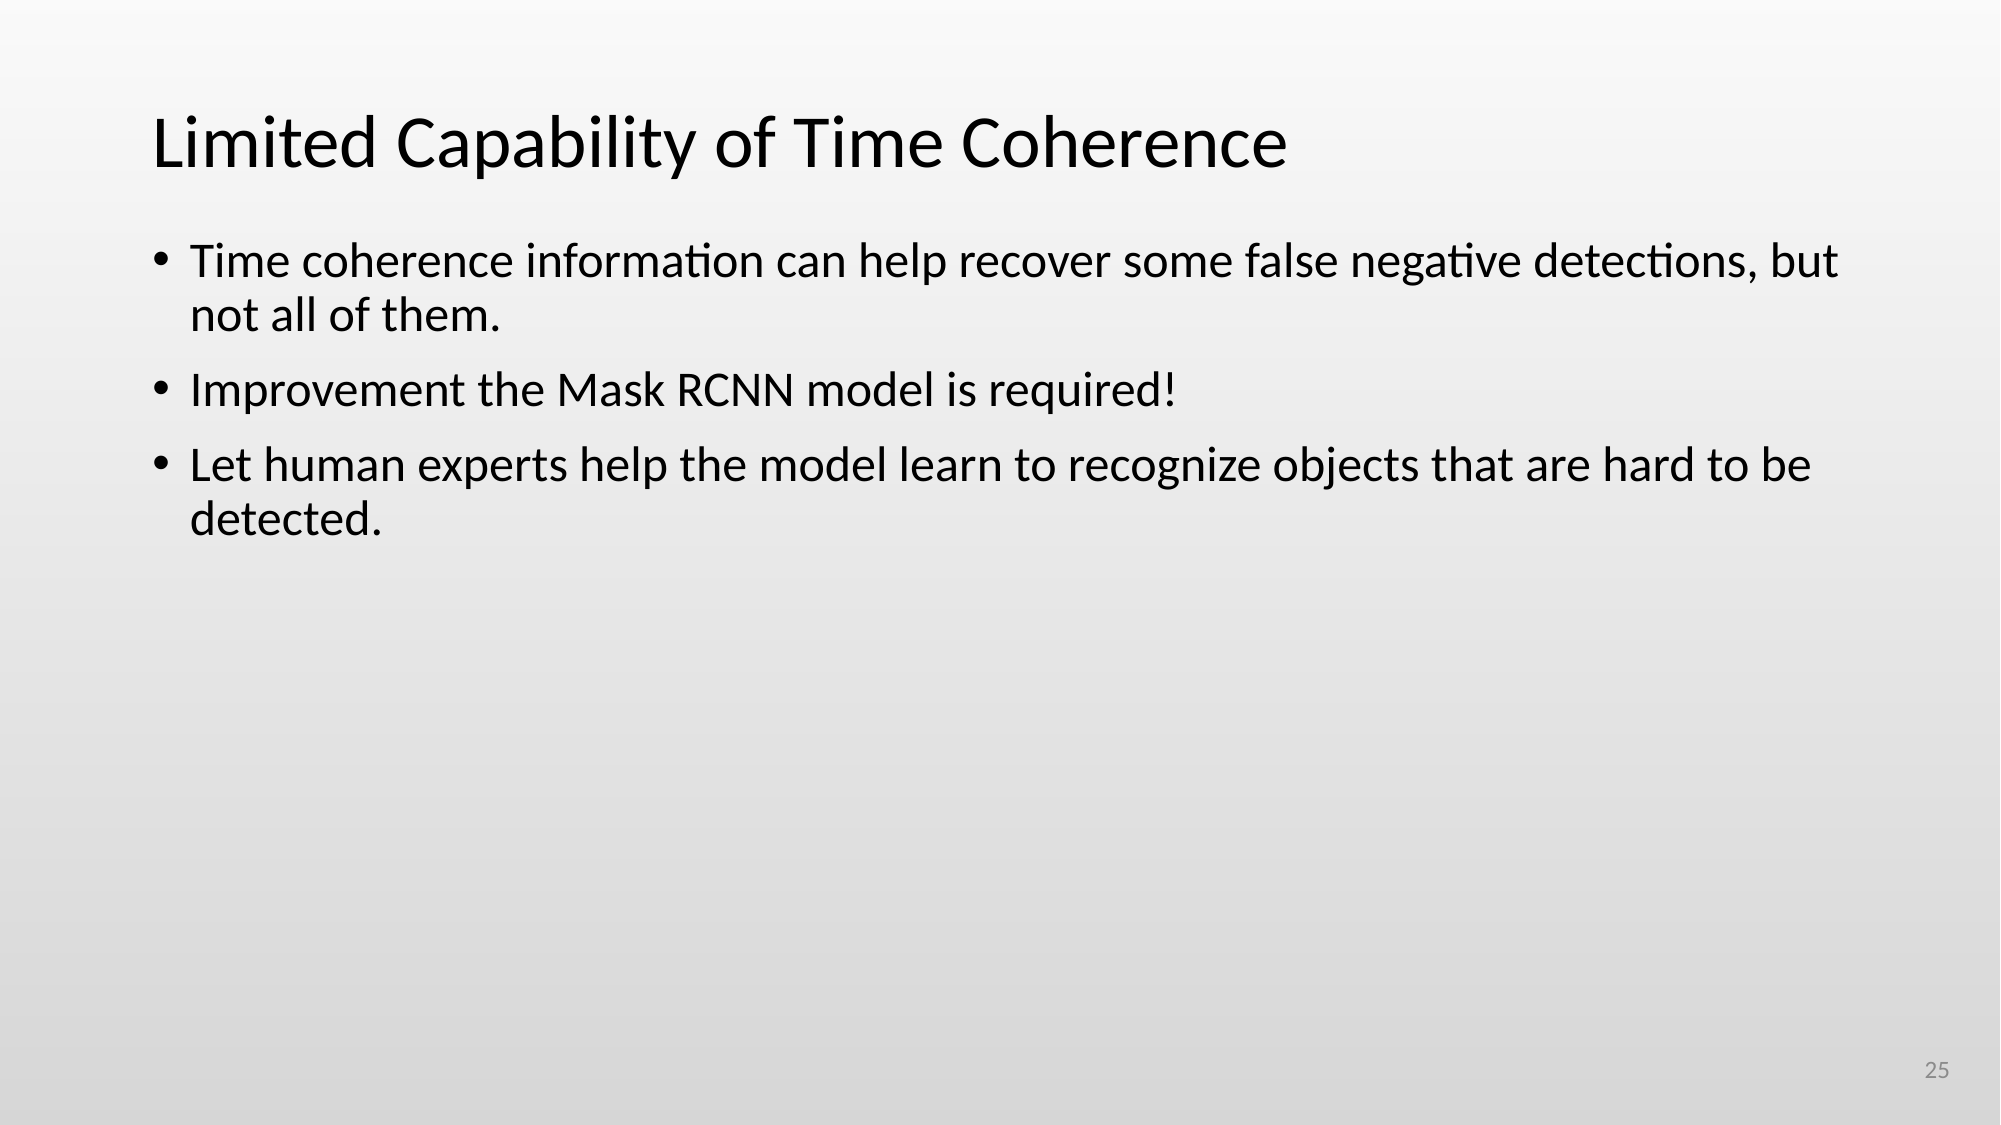

# Limited Capability of Time Coherence
Time coherence information can help recover some false negative detections, but not all of them.
Improvement the Mask RCNN model is required!
Let human experts help the model learn to recognize objects that are hard to be detected.
25